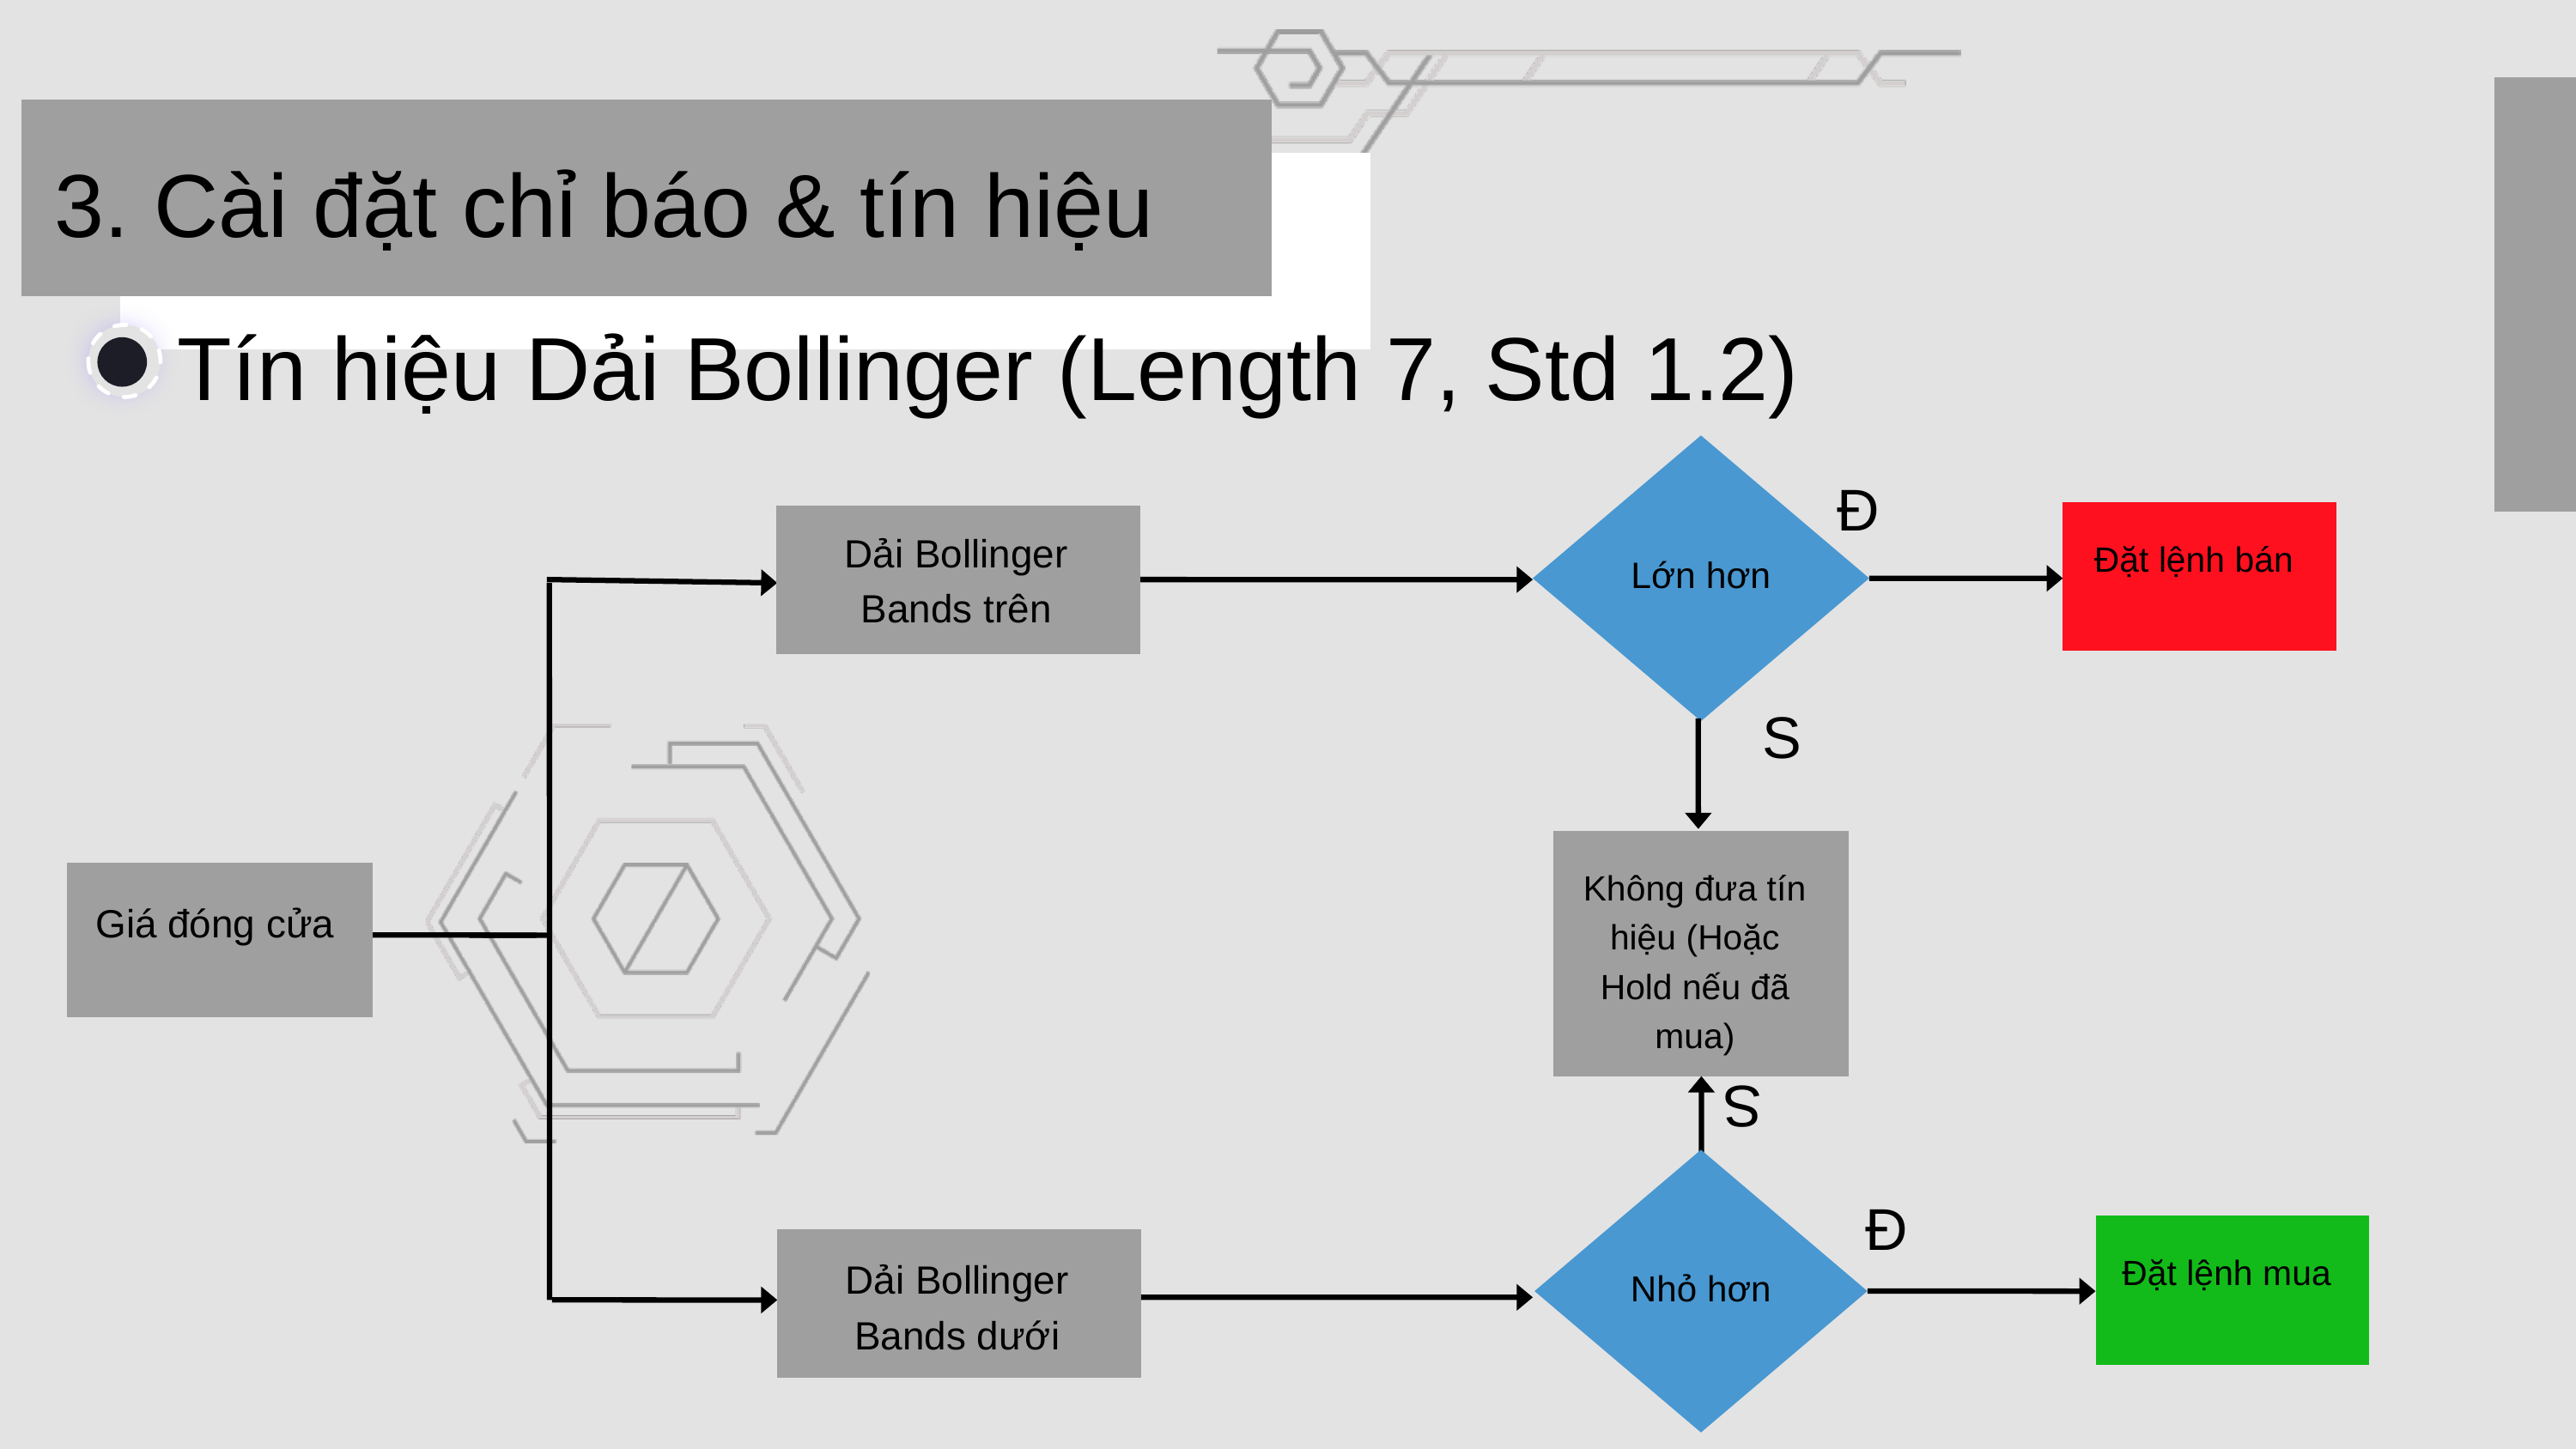

3. Cài đặt chỉ báo & tín hiệu

Tín hiệu Dải Bollinger (Length 7, Std 1.2)

Đ

Dải Bollinger Bands trên
Đặt lệnh bán
Lớn hơn

S

Không đưa tín hiệu (Hoặc Hold nếu đã mua)

Giá đóng cửa

S

Đ

Đặt lệnh mua
Dải Bollinger Bands dưới
Nhỏ hơn